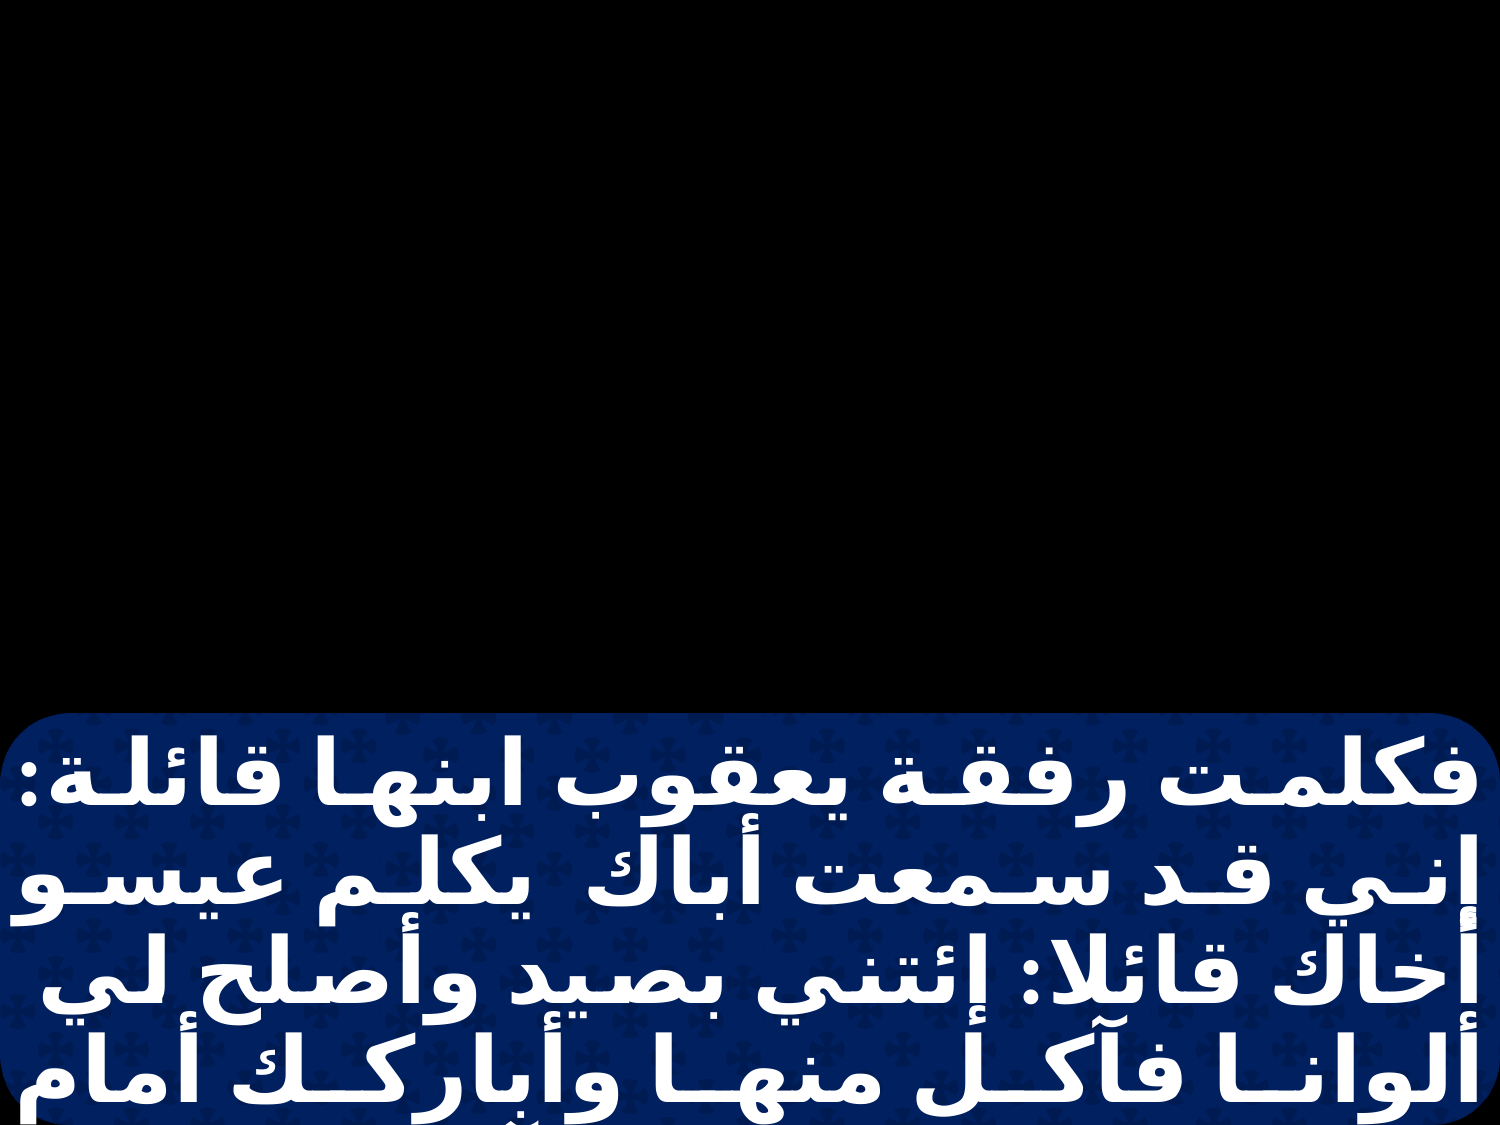

فكلمت رفقة يعقوب ابنها قائلة: إني قد سمعت أباك  يكلم عيسو أخاك قائلا: إئتني بصيد وأصلح لي  ألوانا فآكل منها وأباركك أمام الرب قبل موتي  والآن يا بني اسمع لقولي في ما أمرك به: امض